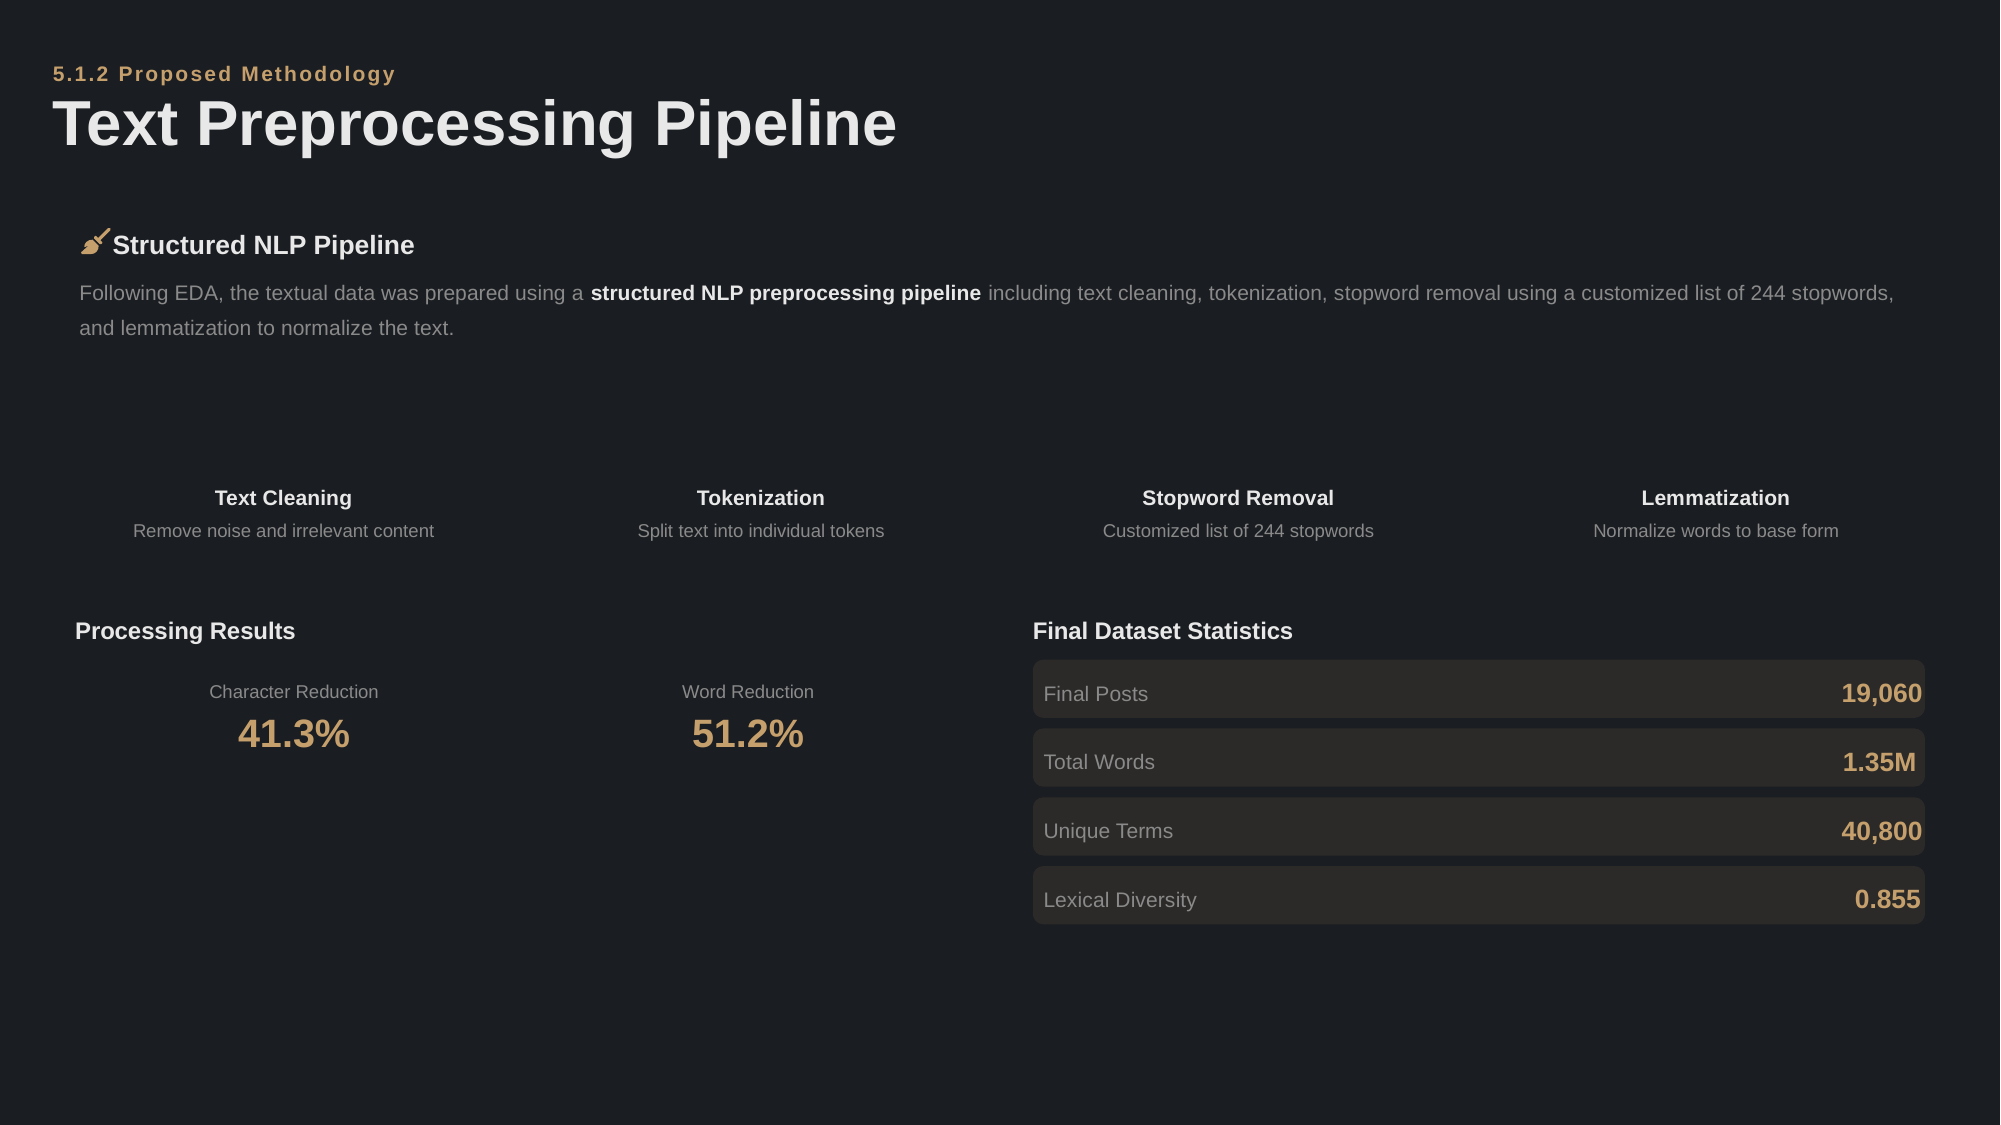

5.1.2 Proposed Methodology
Text Preprocessing Pipeline
Structured NLP Pipeline

Following EDA, the textual data was prepared using a structured NLP preprocessing pipeline including text cleaning, tokenization, stopword removal using a customized list of 244 stopwords, and lemmatization to normalize the text.
Text Cleaning
Tokenization
Stopword Removal
Lemmatization
Remove noise and irrelevant content
Split text into individual tokens
Customized list of 244 stopwords
Normalize words to base form
Processing Results
Final Dataset Statistics

19,060
Final Posts
Character Reduction
Word Reduction
41.3%
51.2%

1.35M
Total Words

40,800
Unique Terms

0.855
Lexical Diversity